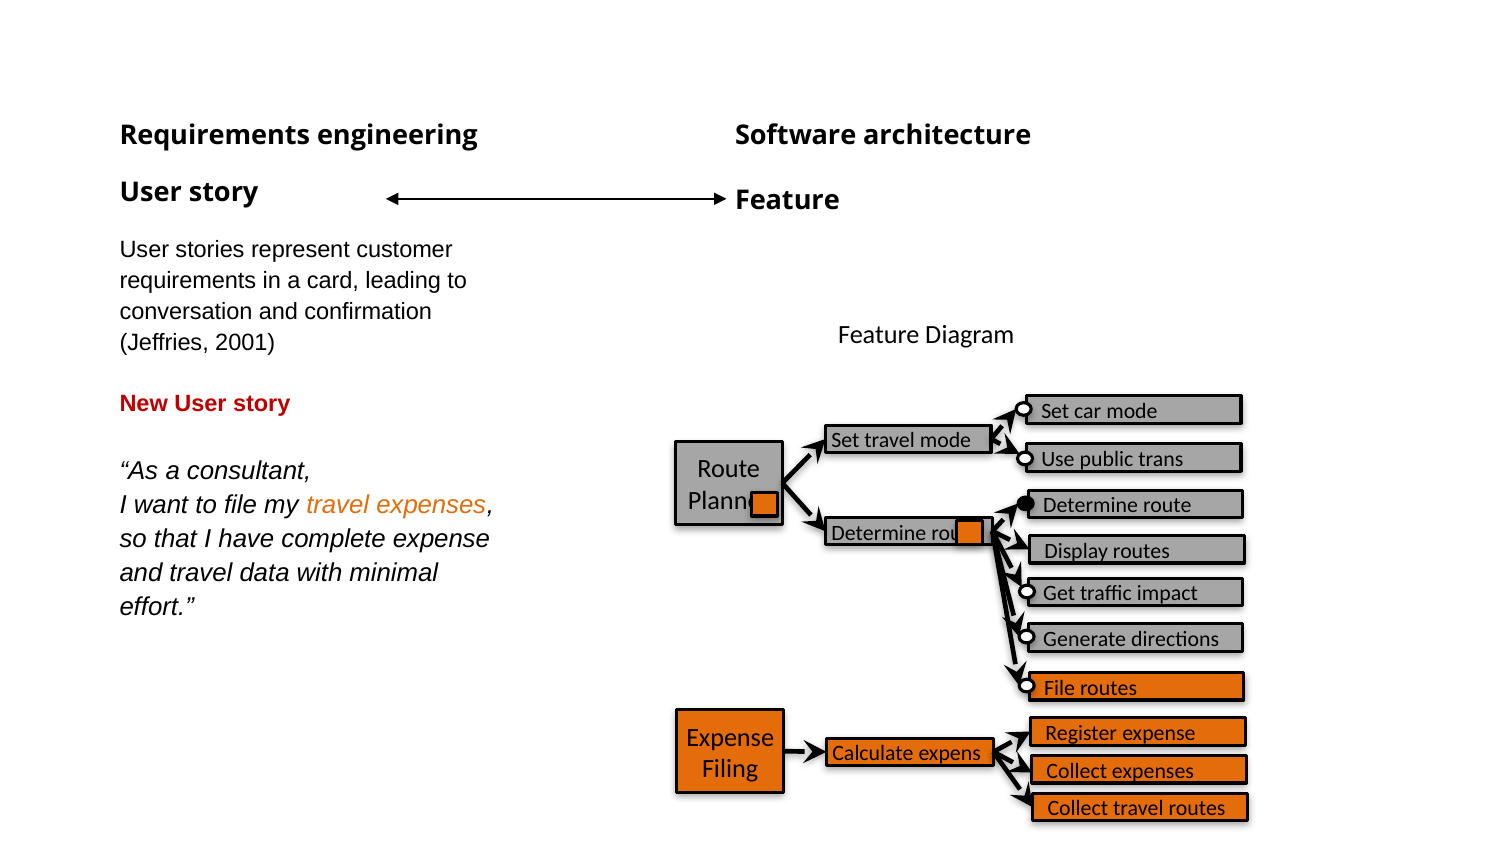

Requirements engineering
Software architecture
Feature
# User story
User stories represent customer requirements in a card, leading to conversation and confirmation (Jeffries, 2001)

New User story

“As a consultant,
I want to file my travel expenses,
so that I have complete expense and travel data with minimal effort.”

Feature Diagram
Set car mode

Set travel mode
Route Planner
Use public trans

Determine route

Determine route

Display routes
Get traffic impact

Generate directions

File routes

Expense Filing
Register expense
Calculate expens
Collect expenses
Collect travel routes